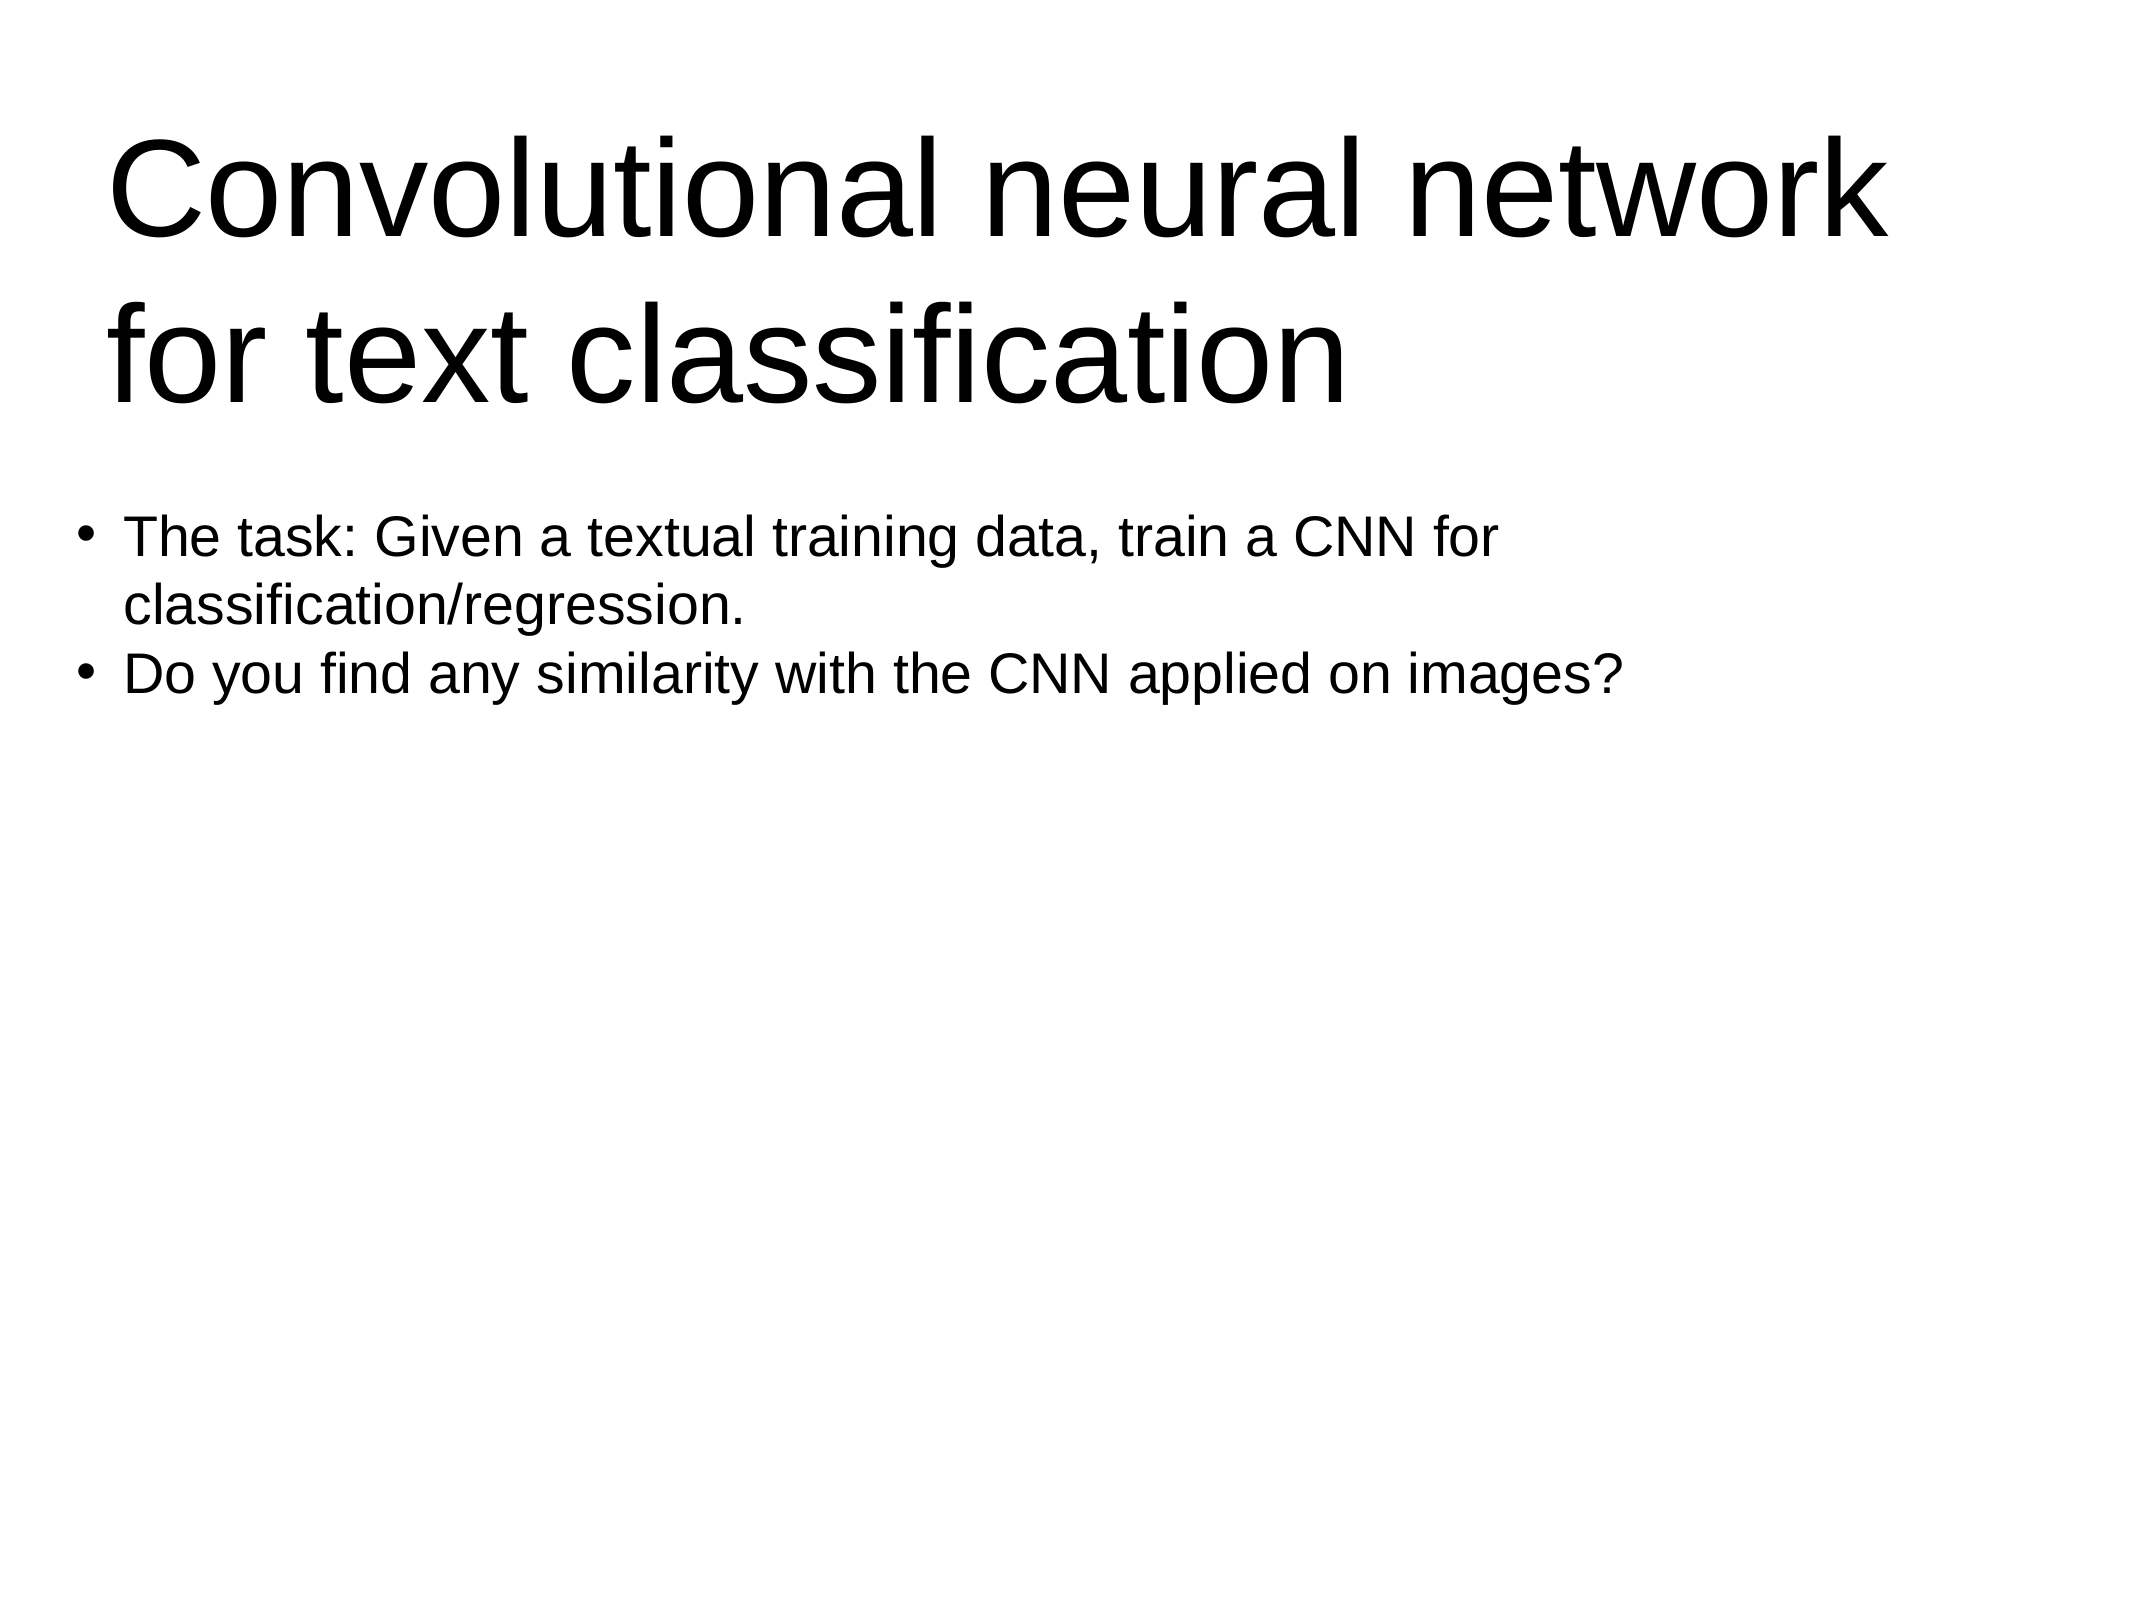

# Convolutional neural network for text classification
The task: Given a textual training data, train a CNN for classification/regression.
Do you find any similarity with the CNN applied on images?